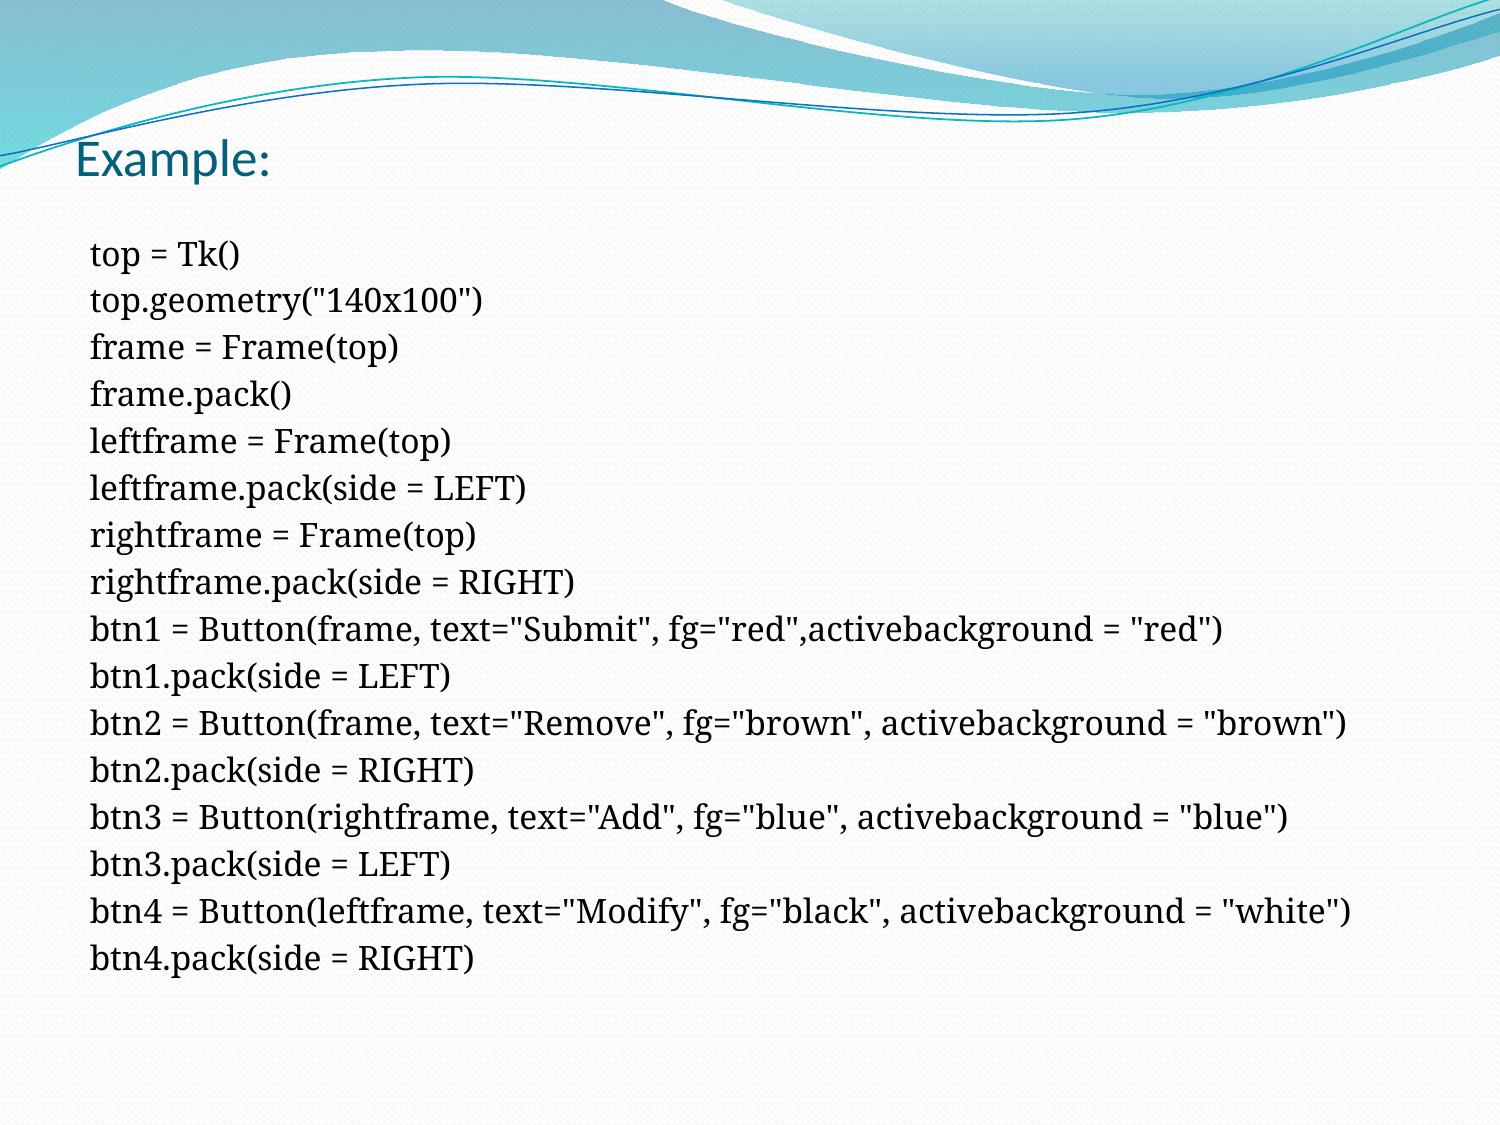

# Example:
top = Tk()
top.geometry("140x100")
frame = Frame(top)
frame.pack()
leftframe = Frame(top)
leftframe.pack(side = LEFT)
rightframe = Frame(top)
rightframe.pack(side = RIGHT)
btn1 = Button(frame, text="Submit", fg="red",activebackground = "red")
btn1.pack(side = LEFT)
btn2 = Button(frame, text="Remove", fg="brown", activebackground = "brown")
btn2.pack(side = RIGHT)
btn3 = Button(rightframe, text="Add", fg="blue", activebackground = "blue")
btn3.pack(side = LEFT)
btn4 = Button(leftframe, text="Modify", fg="black", activebackground = "white")
btn4.pack(side = RIGHT)